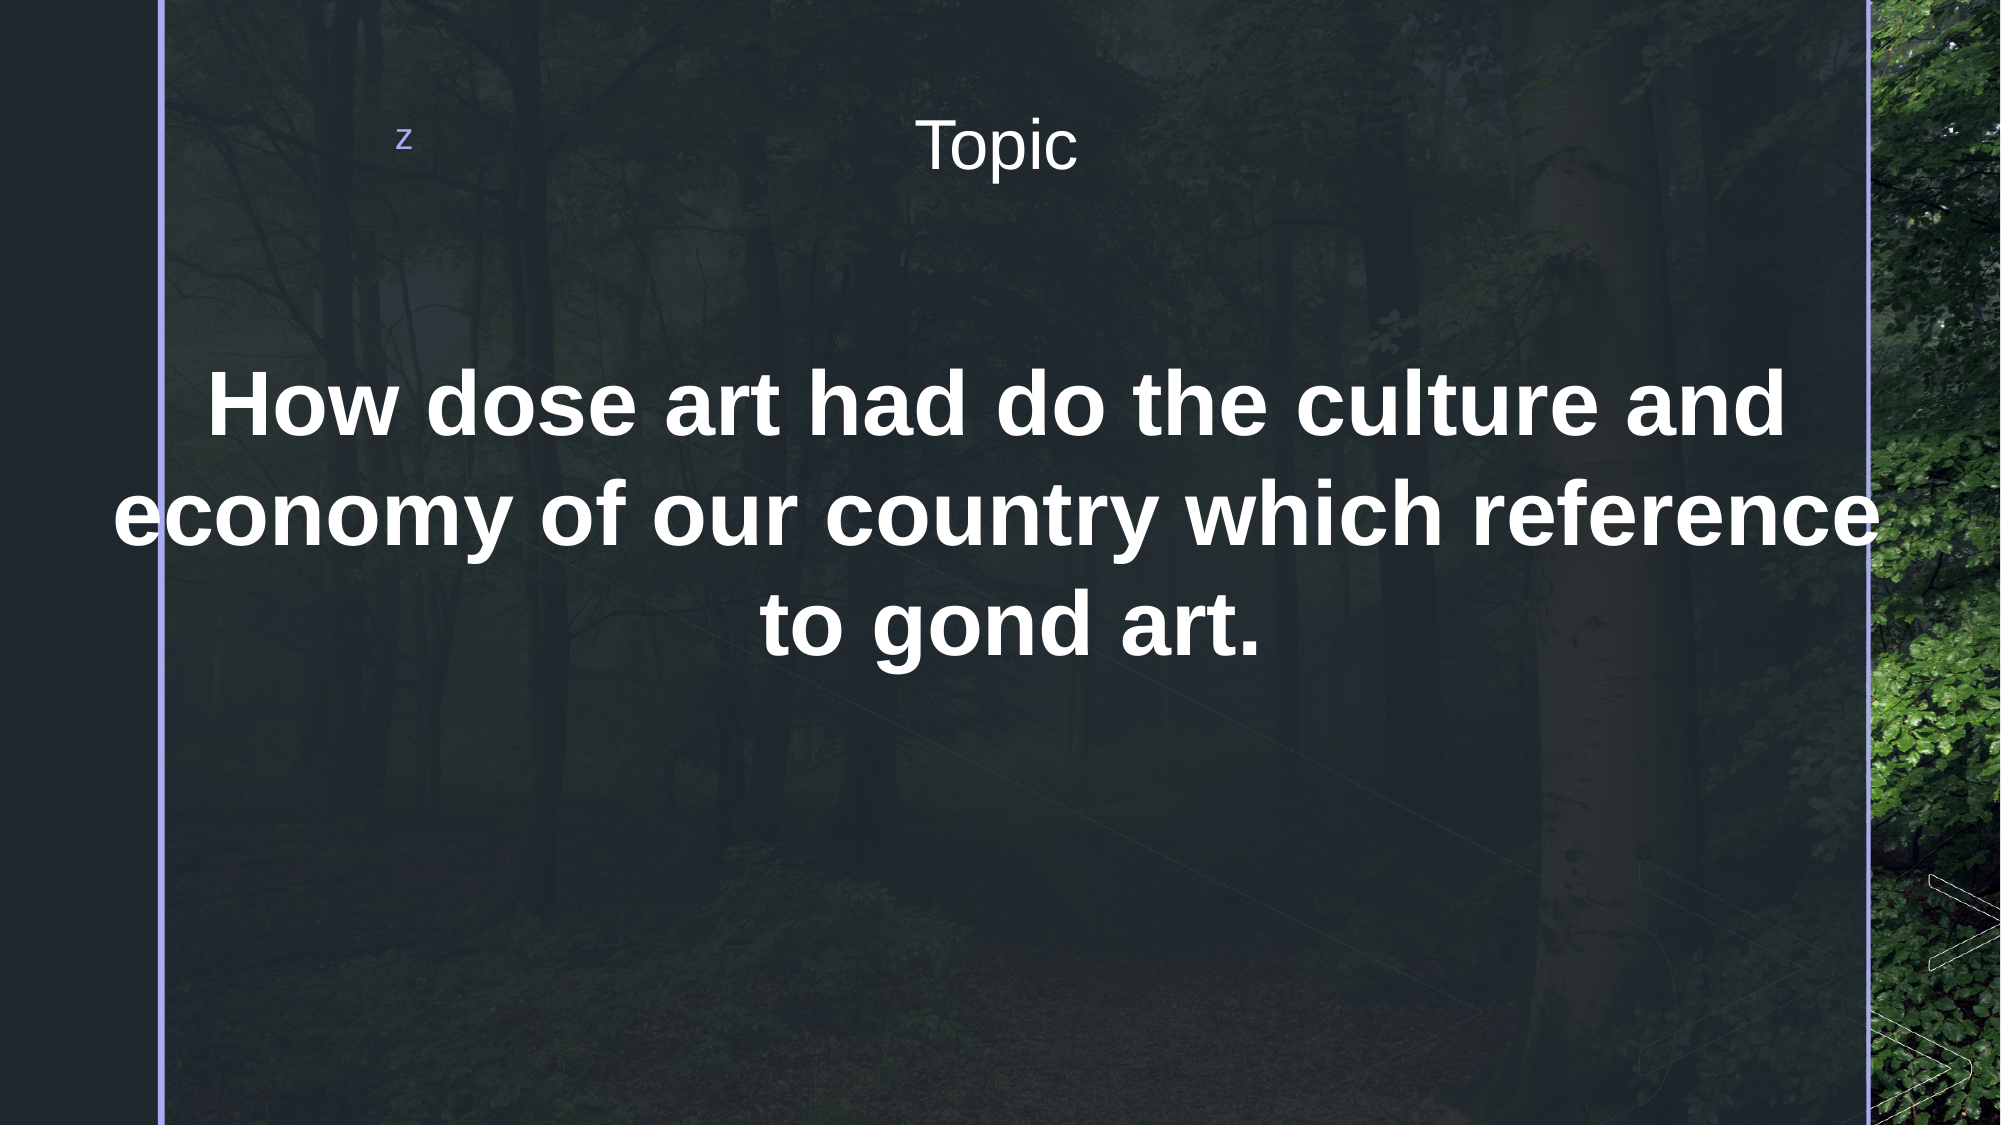

# Topic
How dose art had do the culture and
economy of our country which reference
to gond art.